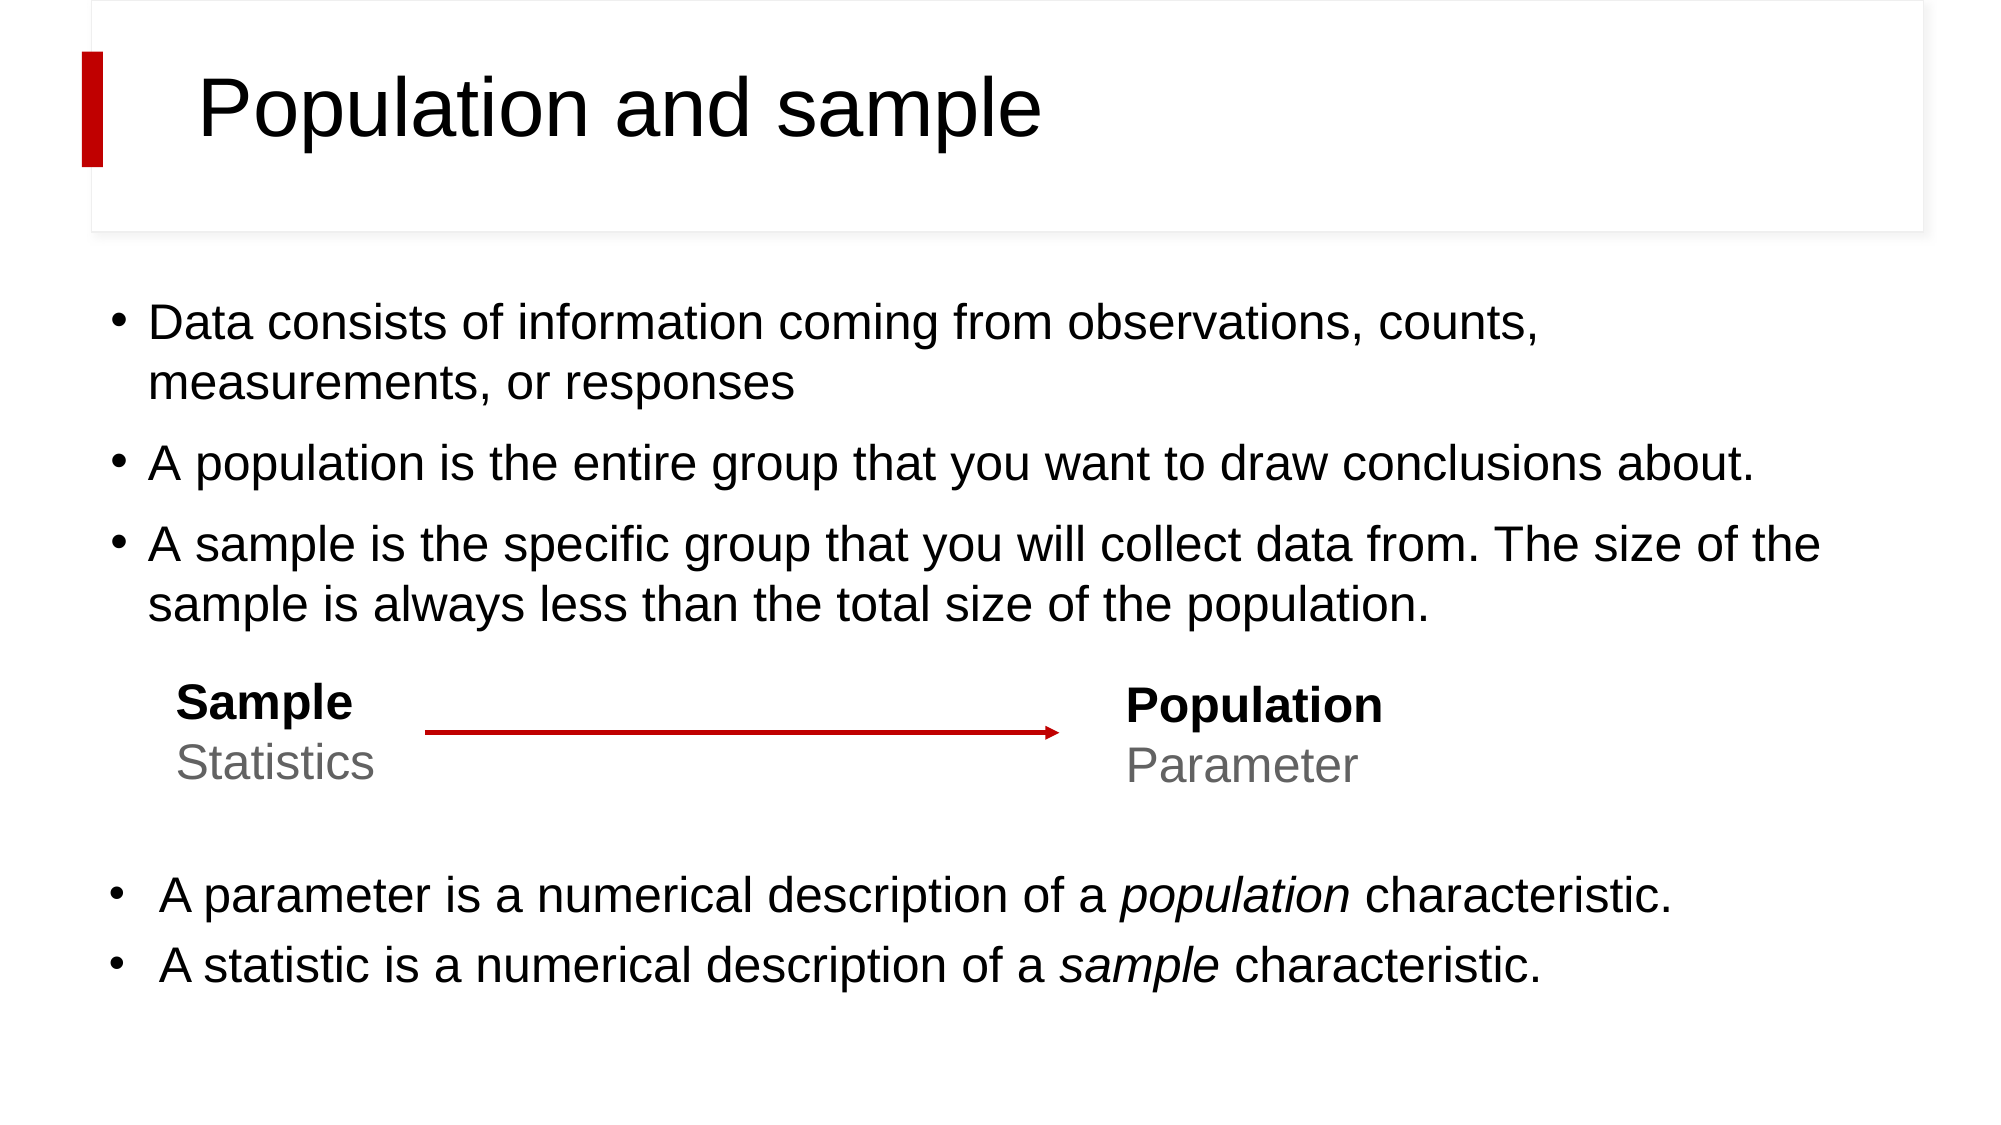

# Population and sample
Data consists of information coming from observations, counts, measurements, or responses
A population is the entire group that you want to draw conclusions about.
A sample is the specific group that you will collect data from. The size of the sample is always less than the total size of the population.

Sample
Statistics
Population
Parameter
A parameter is a numerical description of a population characteristic.
A statistic is a numerical description of a sample characteristic.